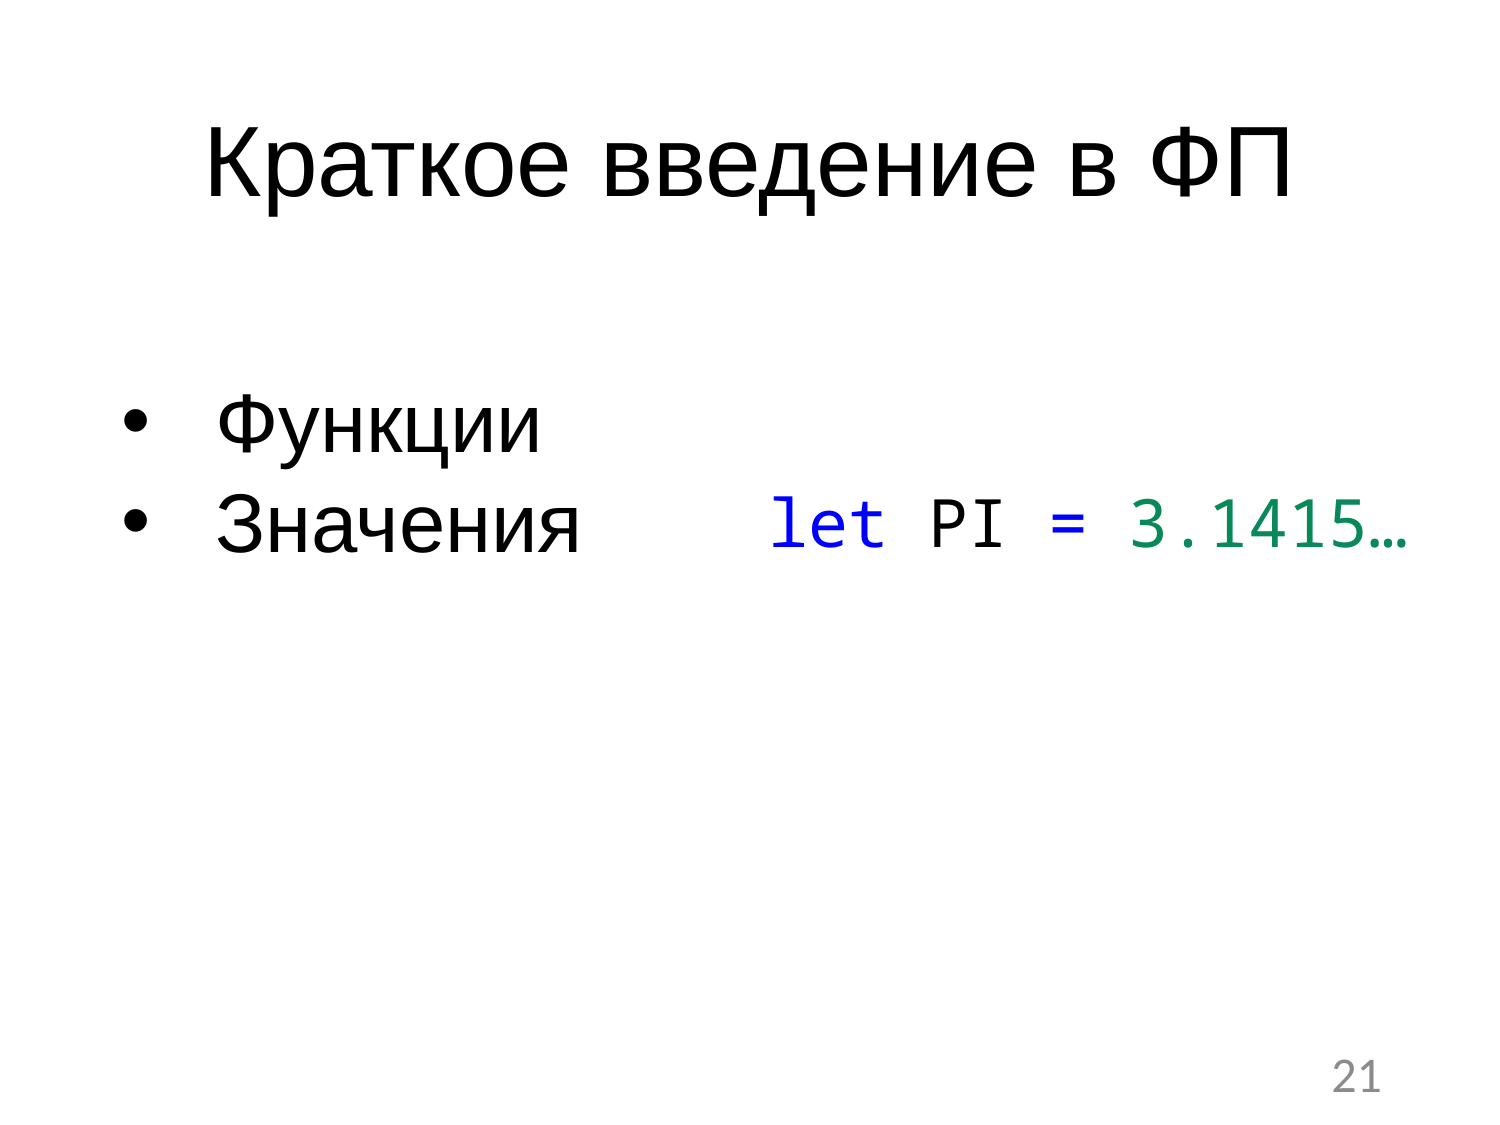

Краткое введение в ФП
Функции
Значения

let PI = 3.1415…
21